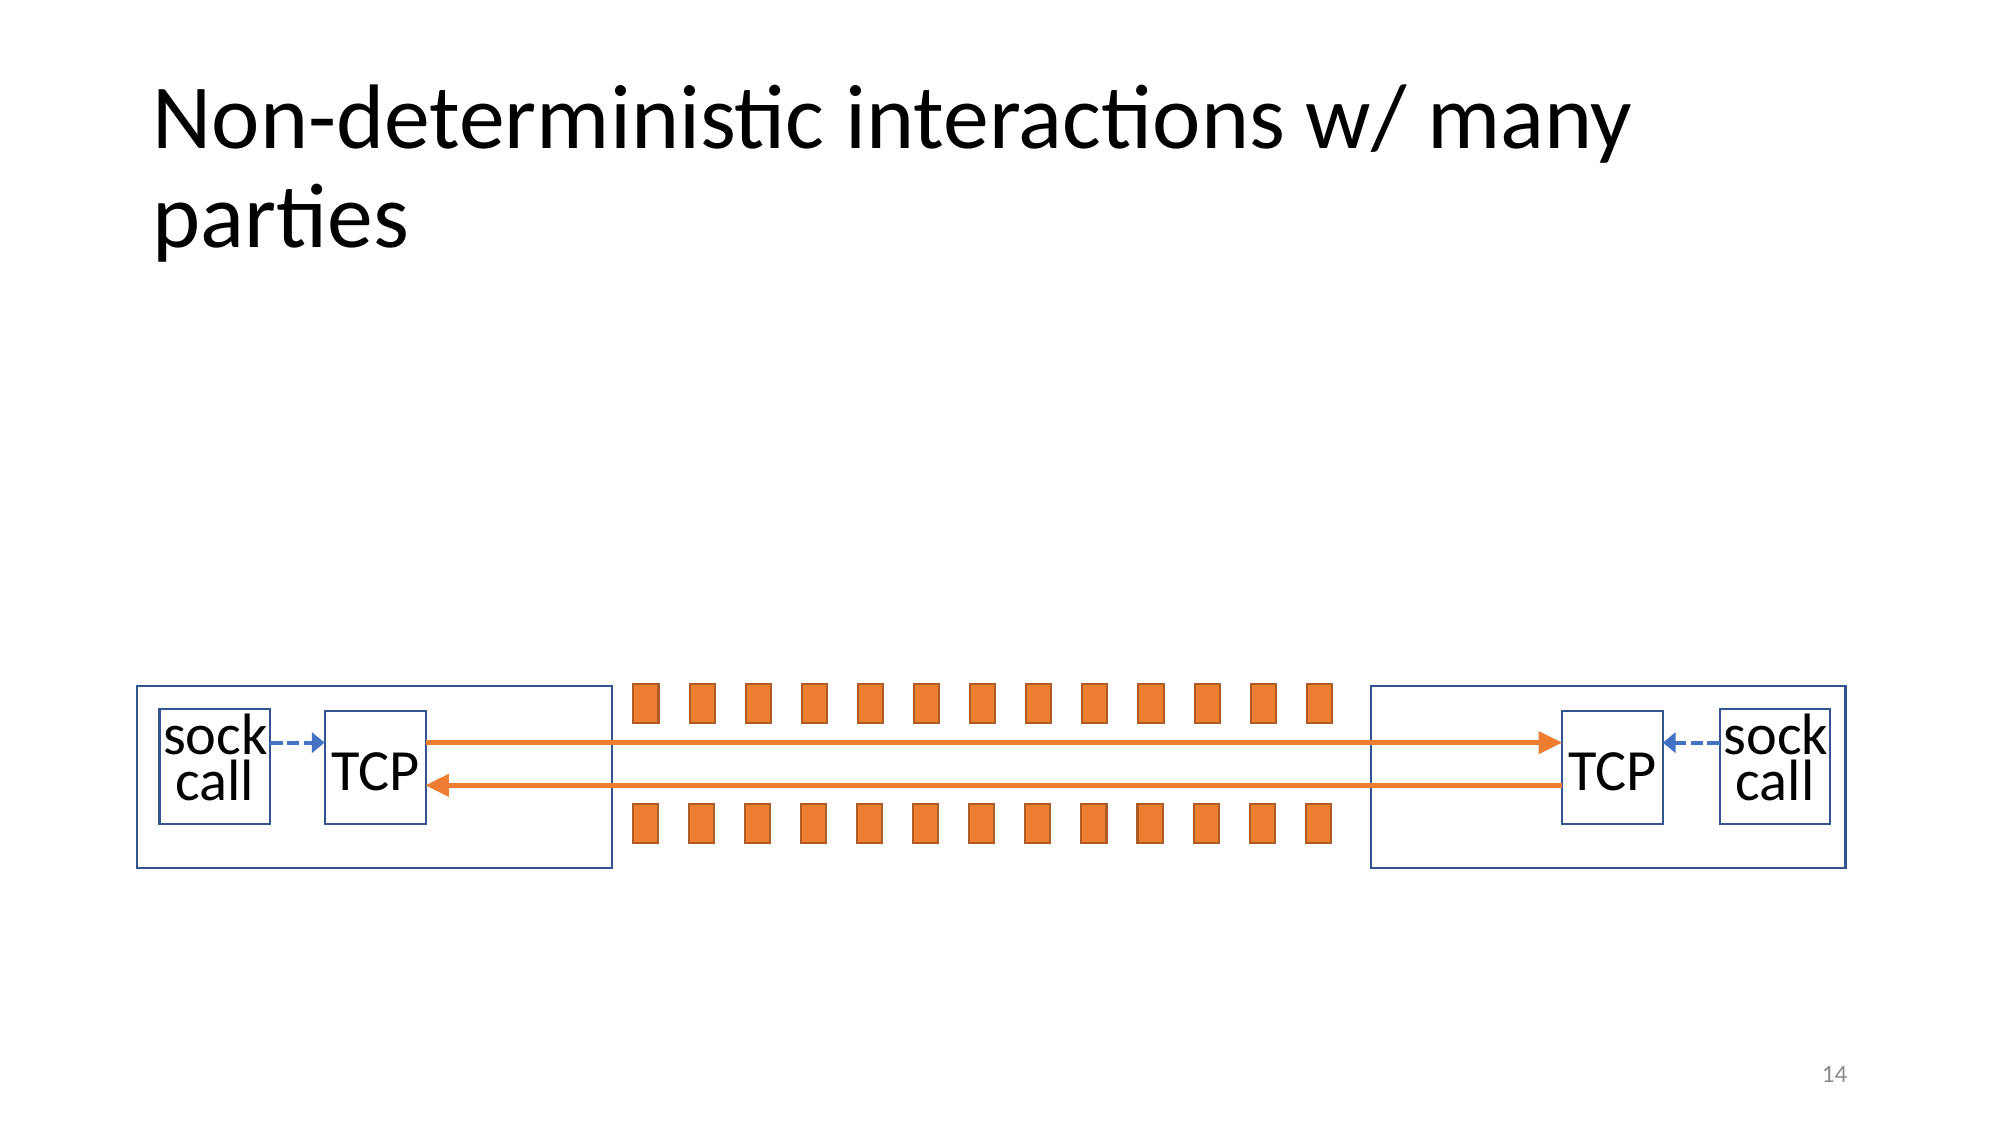

# Non-deterministic interactions w/ many parties

sockcall
sockcall
TCP
TCP

14